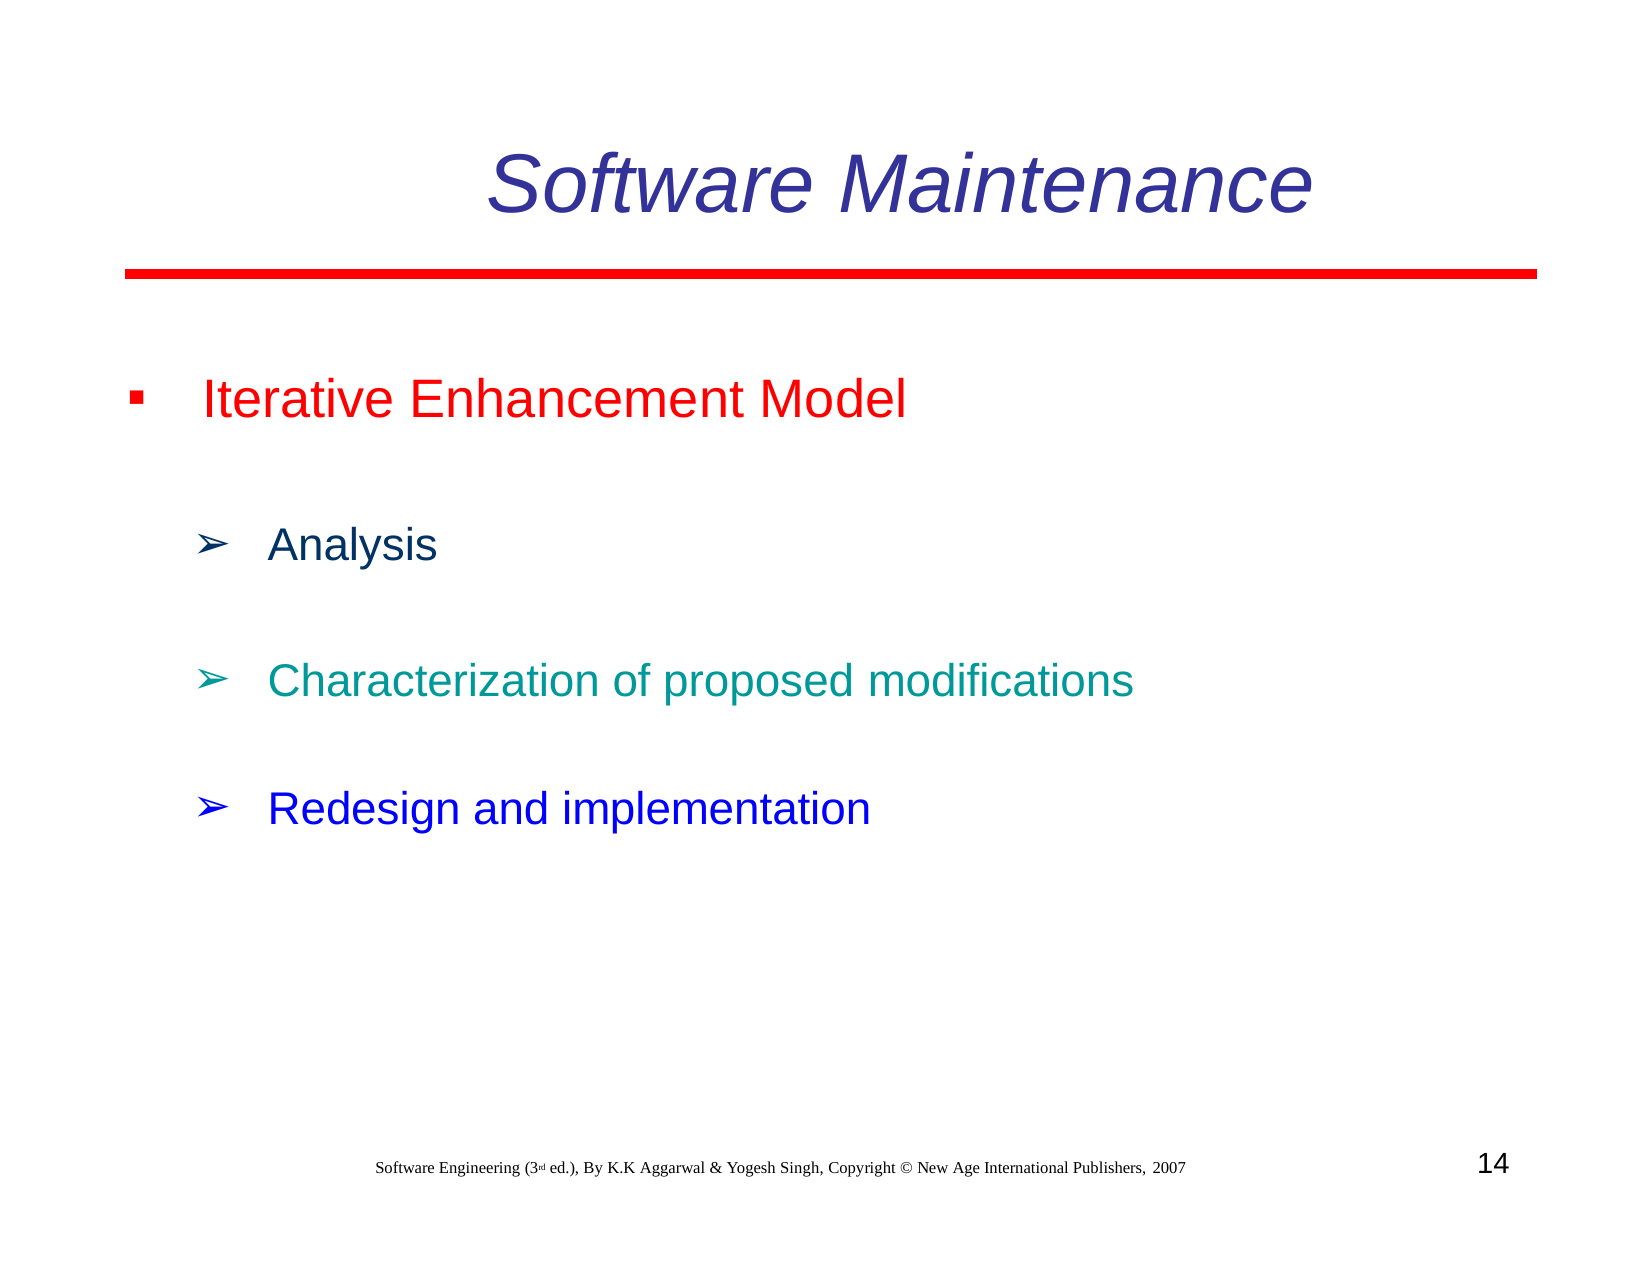

# Software Maintenance

Iterative Enhancement Model

Analysis

Characterization of proposed modifications

Redesign and implementation
14
Software Engineering (3rd  ed.), By K.K Aggarwal & Yogesh Singh, Copyright © New Age International Publishers, 2007